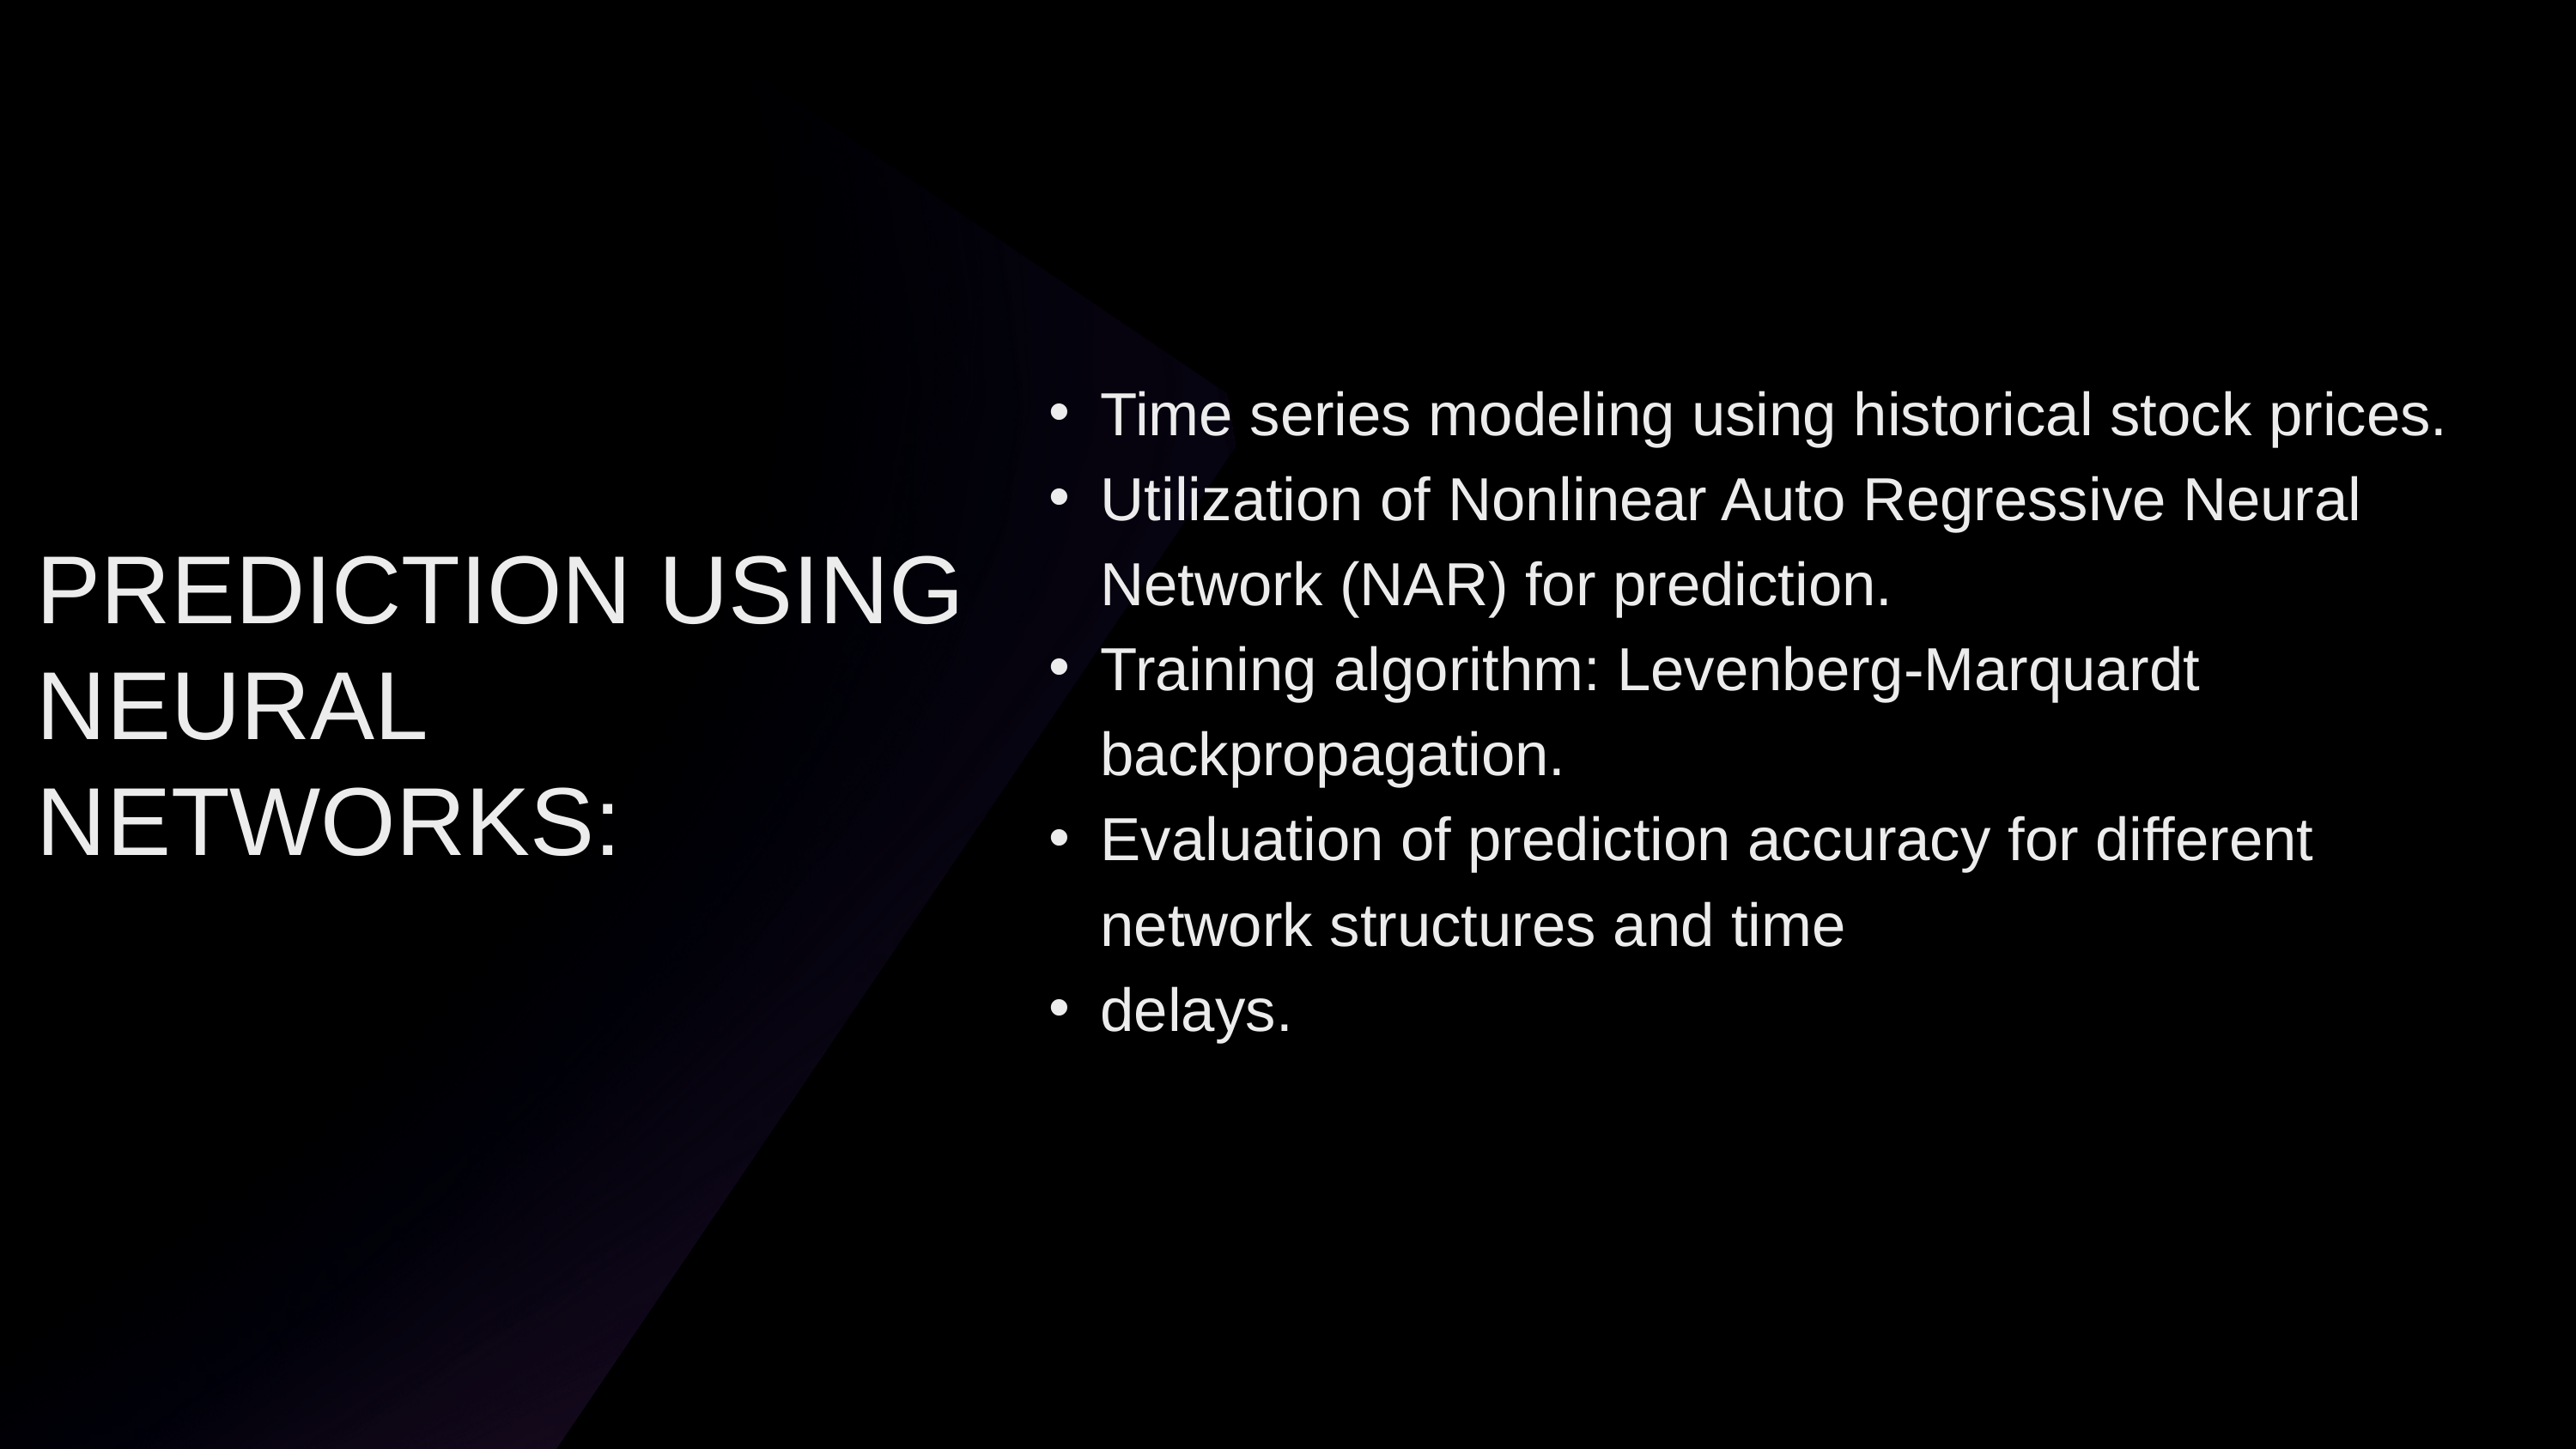

Time series modeling using historical stock prices.
Utilization of Nonlinear Auto Regressive Neural Network (NAR) for prediction.
Training algorithm: Levenberg-Marquardt backpropagation.
Evaluation of prediction accuracy for different network structures and time
delays.

PREDICTION USING NEURAL NETWORKS: